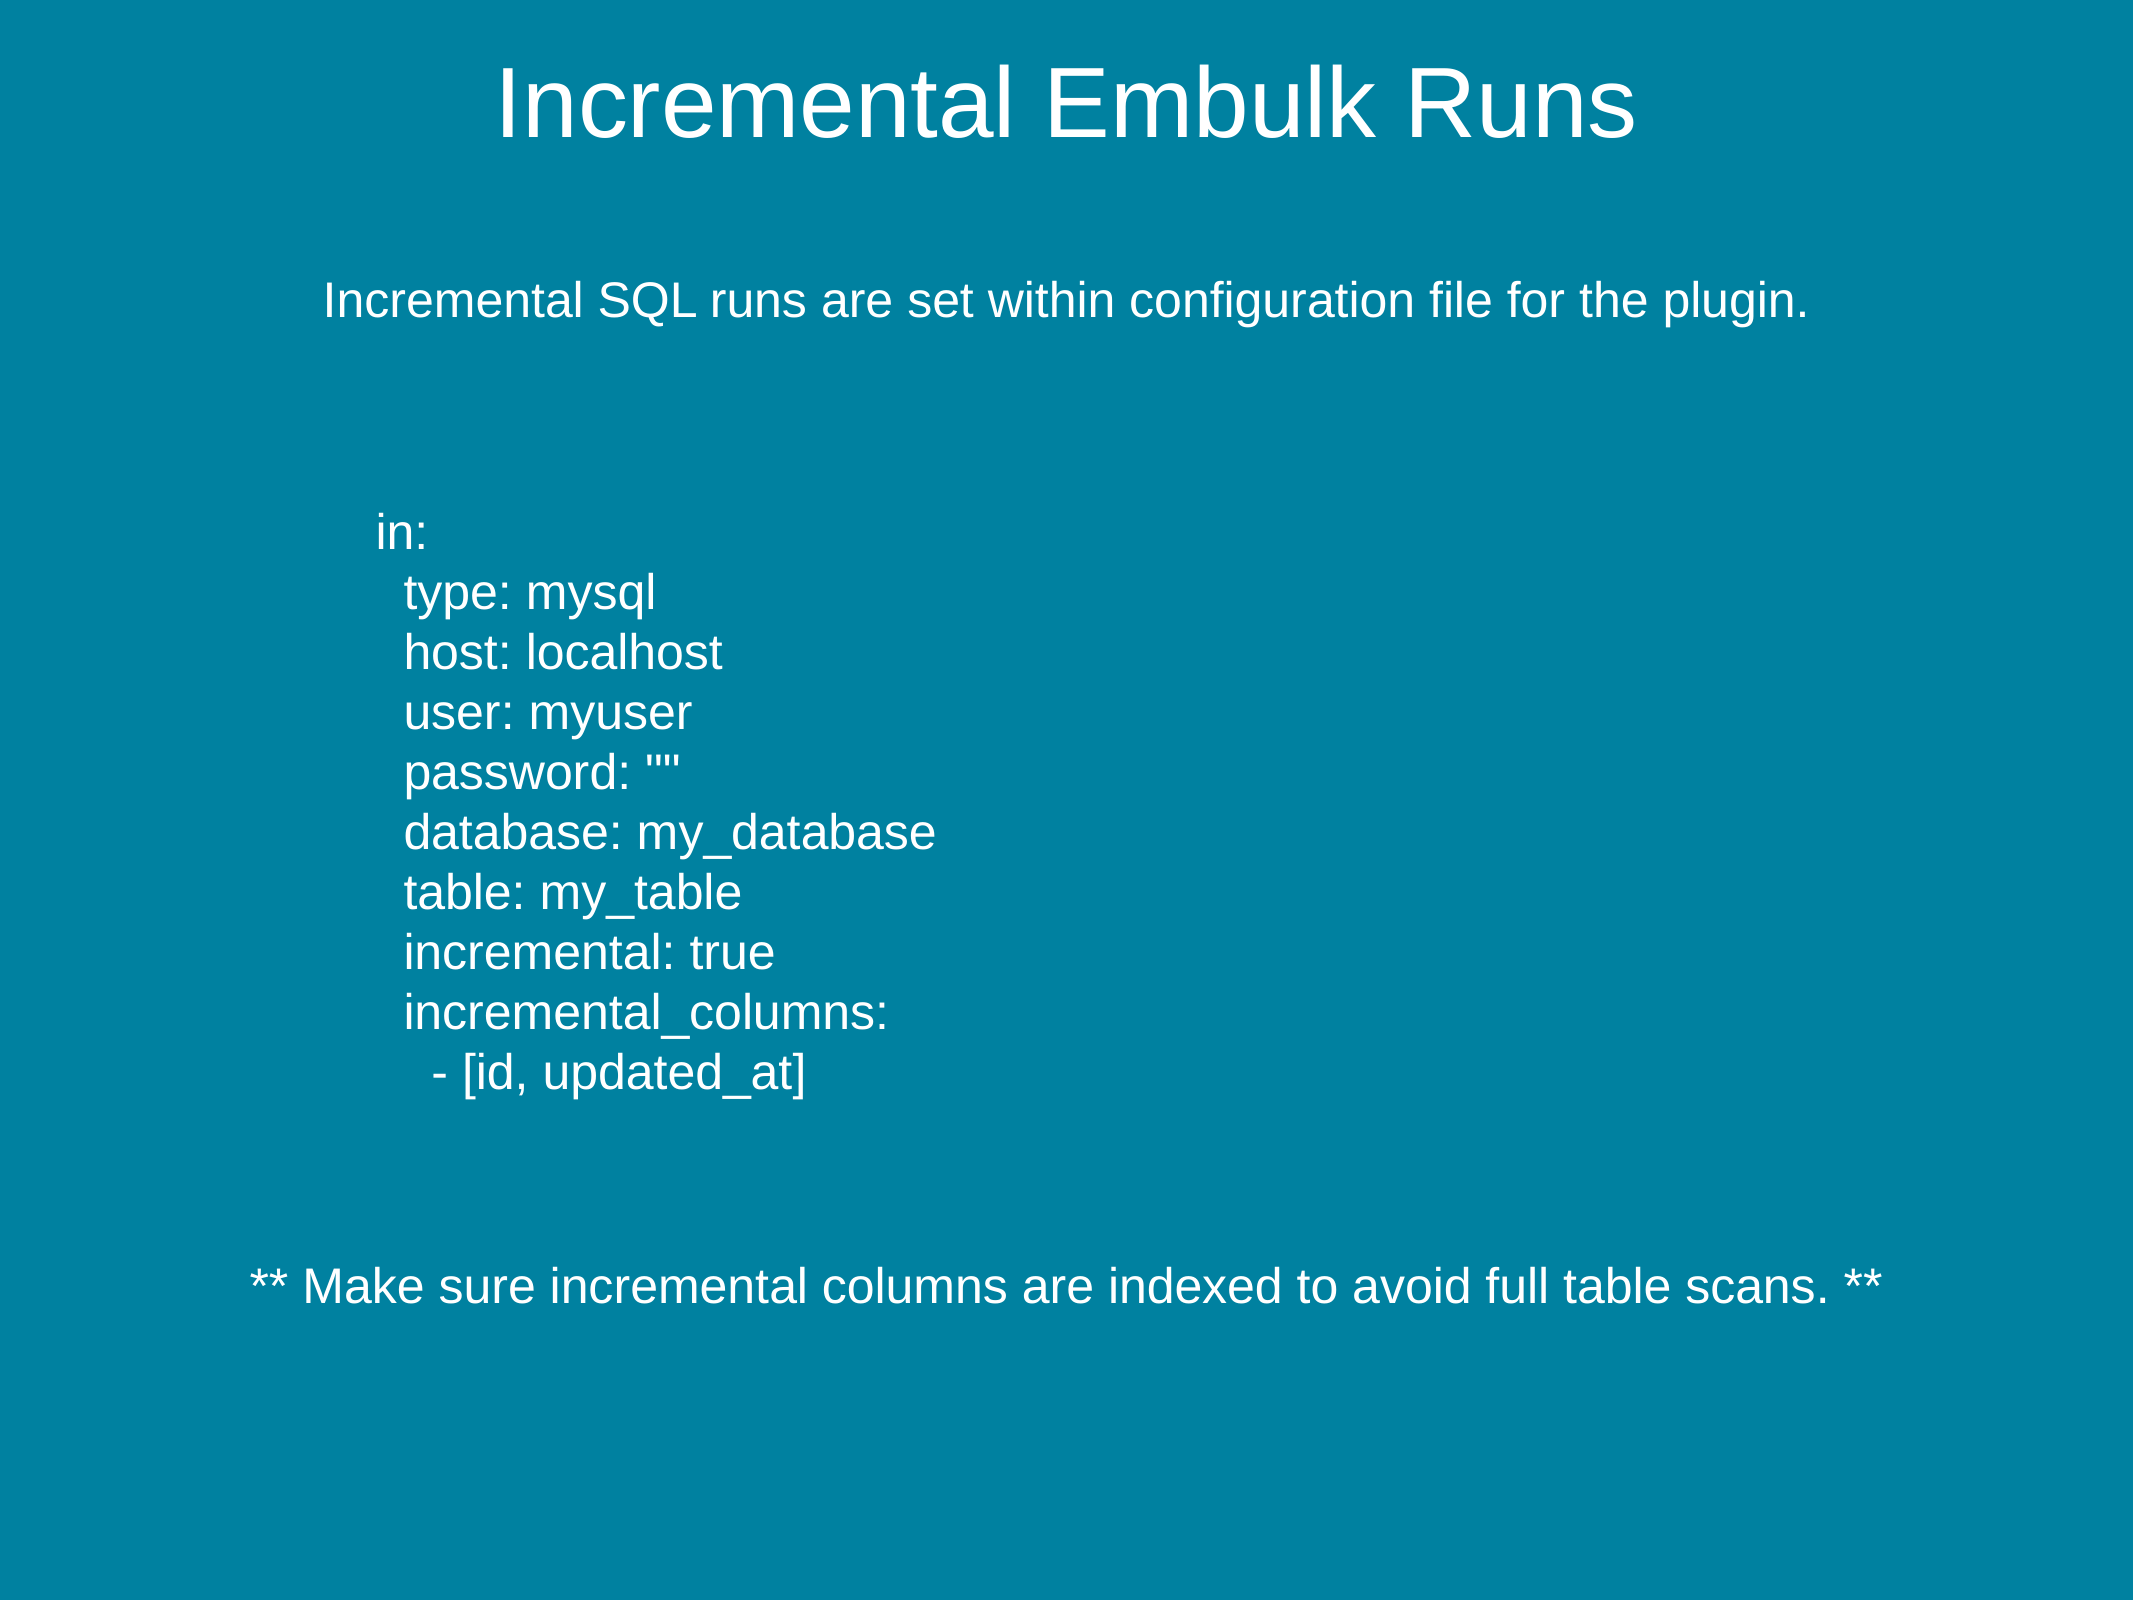

Incremental Embulk Runs
Incremental SQL runs are set within configuration file for the plugin.
in:
  type: mysql
  host: localhost
  user: myuser
  password: ""
  database: my_database
  table: my_table
  incremental: true
  incremental_columns:
    - [id, updated_at]
** Make sure incremental columns are indexed to avoid full table scans. **